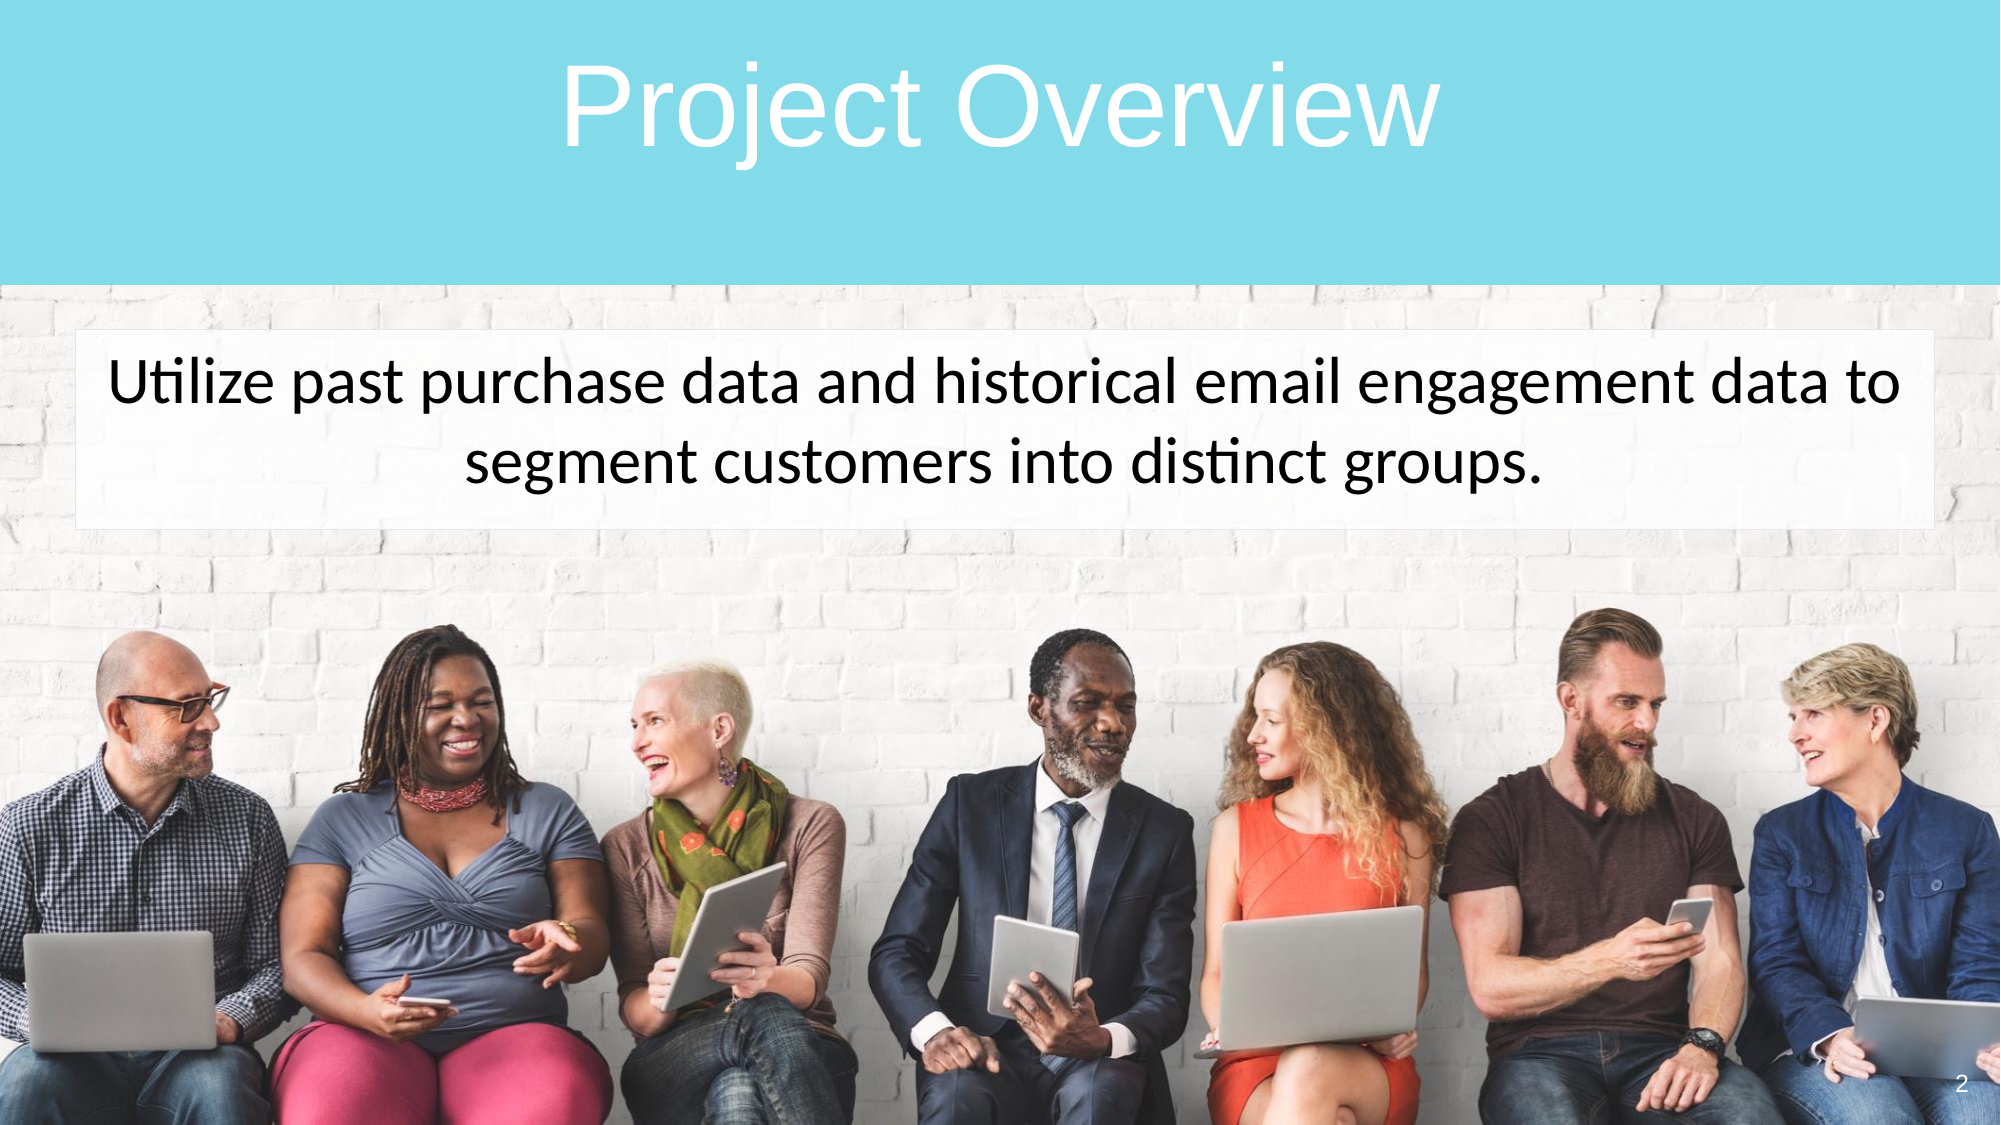

Project Overview
Utilize past purchase data and historical email engagement data to segment customers into distinct groups.
2